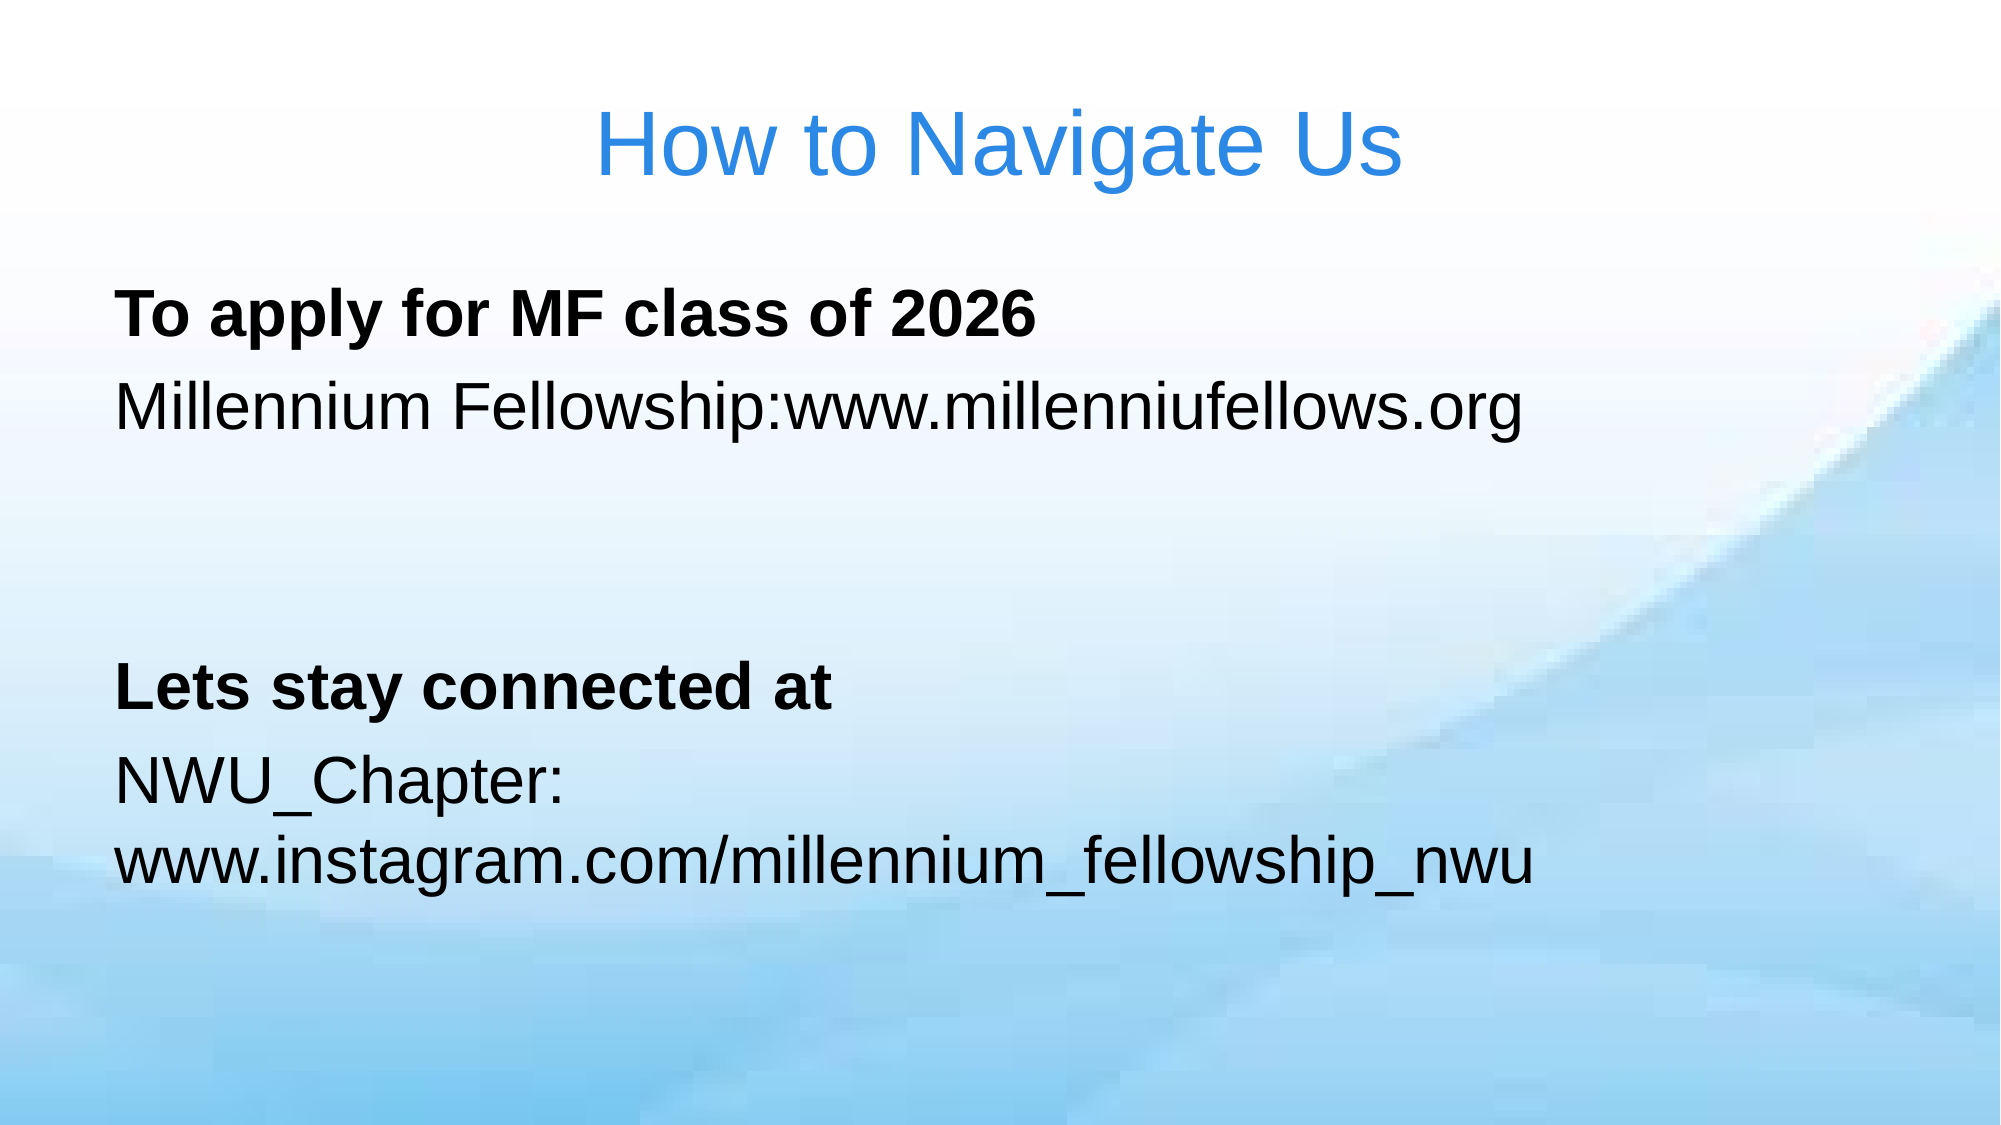

# How to Navigate Us
To apply for MF class of 2026
Millennium Fellowship:www.millenniufellows.org

Lets stay connected at
NWU_Chapter: www.instagram.com/millennium_fellowship_nwu